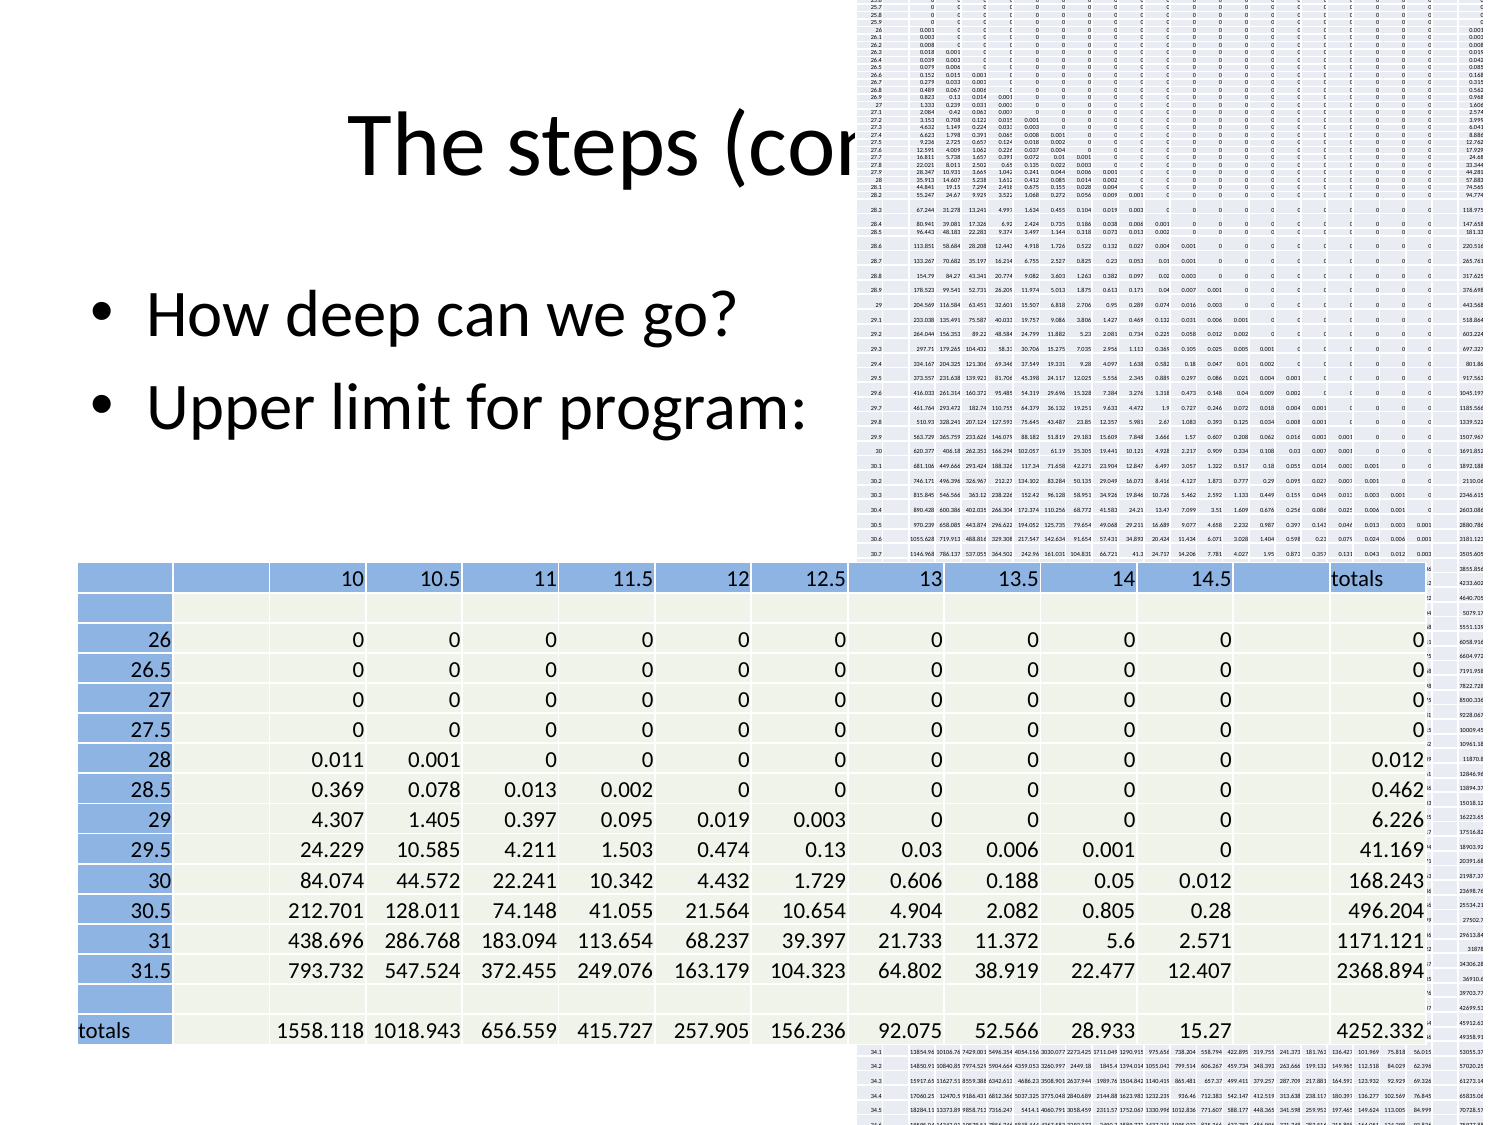

|  |  | 6 | 6.5 | 7 | 7.5 | 8 | 8.5 | 9 | 9.5 | 10 | 10.5 | 11 | 11.5 | 12 | 12.5 | 13 | 13.5 | 14 | 14.5 | 15 | 15.5 |  |  |
| --- | --- | --- | --- | --- | --- | --- | --- | --- | --- | --- | --- | --- | --- | --- | --- | --- | --- | --- | --- | --- | --- | --- | --- |
|  |  |  |  |  |  |  |  |  |  |  |  |  |  |  |  |  |  |  |  |  |  |  |  |
| 25 |  | 0 | 0 | 0 | 0 | 0 | 0 | 0 | 0 | 0 | 0 | 0 | 0 | 0 | 0 | 0 | 0 | 0 | 0 | 0 | 0 |  | 0 |
| 25.1 |  | 0 | 0 | 0 | 0 | 0 | 0 | 0 | 0 | 0 | 0 | 0 | 0 | 0 | 0 | 0 | 0 | 0 | 0 | 0 | 0 |  | 0 |
| 25.2 |  | 0 | 0 | 0 | 0 | 0 | 0 | 0 | 0 | 0 | 0 | 0 | 0 | 0 | 0 | 0 | 0 | 0 | 0 | 0 | 0 |  | 0 |
| 25.3 |  | 0 | 0 | 0 | 0 | 0 | 0 | 0 | 0 | 0 | 0 | 0 | 0 | 0 | 0 | 0 | 0 | 0 | 0 | 0 | 0 |  | 0 |
| 25.4 |  | 0 | 0 | 0 | 0 | 0 | 0 | 0 | 0 | 0 | 0 | 0 | 0 | 0 | 0 | 0 | 0 | 0 | 0 | 0 | 0 |  | 0 |
| 25.5 |  | 0 | 0 | 0 | 0 | 0 | 0 | 0 | 0 | 0 | 0 | 0 | 0 | 0 | 0 | 0 | 0 | 0 | 0 | 0 | 0 |  | 0 |
| 25.6 |  | 0 | 0 | 0 | 0 | 0 | 0 | 0 | 0 | 0 | 0 | 0 | 0 | 0 | 0 | 0 | 0 | 0 | 0 | 0 | 0 |  | 0 |
| 25.7 |  | 0 | 0 | 0 | 0 | 0 | 0 | 0 | 0 | 0 | 0 | 0 | 0 | 0 | 0 | 0 | 0 | 0 | 0 | 0 | 0 |  | 0 |
| 25.8 |  | 0 | 0 | 0 | 0 | 0 | 0 | 0 | 0 | 0 | 0 | 0 | 0 | 0 | 0 | 0 | 0 | 0 | 0 | 0 | 0 |  | 0 |
| 25.9 |  | 0 | 0 | 0 | 0 | 0 | 0 | 0 | 0 | 0 | 0 | 0 | 0 | 0 | 0 | 0 | 0 | 0 | 0 | 0 | 0 |  | 0 |
| 26 |  | 0.001 | 0 | 0 | 0 | 0 | 0 | 0 | 0 | 0 | 0 | 0 | 0 | 0 | 0 | 0 | 0 | 0 | 0 | 0 | 0 |  | 0.001 |
| 26.1 |  | 0.003 | 0 | 0 | 0 | 0 | 0 | 0 | 0 | 0 | 0 | 0 | 0 | 0 | 0 | 0 | 0 | 0 | 0 | 0 | 0 |  | 0.003 |
| 26.2 |  | 0.008 | 0 | 0 | 0 | 0 | 0 | 0 | 0 | 0 | 0 | 0 | 0 | 0 | 0 | 0 | 0 | 0 | 0 | 0 | 0 |  | 0.008 |
| 26.3 |  | 0.018 | 0.001 | 0 | 0 | 0 | 0 | 0 | 0 | 0 | 0 | 0 | 0 | 0 | 0 | 0 | 0 | 0 | 0 | 0 | 0 |  | 0.019 |
| 26.4 |  | 0.039 | 0.003 | 0 | 0 | 0 | 0 | 0 | 0 | 0 | 0 | 0 | 0 | 0 | 0 | 0 | 0 | 0 | 0 | 0 | 0 |  | 0.042 |
| 26.5 |  | 0.079 | 0.006 | 0 | 0 | 0 | 0 | 0 | 0 | 0 | 0 | 0 | 0 | 0 | 0 | 0 | 0 | 0 | 0 | 0 | 0 |  | 0.085 |
| 26.6 |  | 0.152 | 0.015 | 0.001 | 0 | 0 | 0 | 0 | 0 | 0 | 0 | 0 | 0 | 0 | 0 | 0 | 0 | 0 | 0 | 0 | 0 |  | 0.168 |
| 26.7 |  | 0.279 | 0.033 | 0.003 | 0 | 0 | 0 | 0 | 0 | 0 | 0 | 0 | 0 | 0 | 0 | 0 | 0 | 0 | 0 | 0 | 0 |  | 0.315 |
| 26.8 |  | 0.489 | 0.067 | 0.006 | 0 | 0 | 0 | 0 | 0 | 0 | 0 | 0 | 0 | 0 | 0 | 0 | 0 | 0 | 0 | 0 | 0 |  | 0.562 |
| 26.9 |  | 0.823 | 0.13 | 0.014 | 0.001 | 0 | 0 | 0 | 0 | 0 | 0 | 0 | 0 | 0 | 0 | 0 | 0 | 0 | 0 | 0 | 0 |  | 0.968 |
| 27 |  | 1.333 | 0.239 | 0.031 | 0.003 | 0 | 0 | 0 | 0 | 0 | 0 | 0 | 0 | 0 | 0 | 0 | 0 | 0 | 0 | 0 | 0 |  | 1.606 |
| 27.1 |  | 2.084 | 0.42 | 0.063 | 0.007 | 0 | 0 | 0 | 0 | 0 | 0 | 0 | 0 | 0 | 0 | 0 | 0 | 0 | 0 | 0 | 0 |  | 2.574 |
| 27.2 |  | 3.153 | 0.708 | 0.122 | 0.015 | 0.001 | 0 | 0 | 0 | 0 | 0 | 0 | 0 | 0 | 0 | 0 | 0 | 0 | 0 | 0 | 0 |  | 3.999 |
| 27.3 |  | 4.632 | 1.149 | 0.224 | 0.033 | 0.003 | 0 | 0 | 0 | 0 | 0 | 0 | 0 | 0 | 0 | 0 | 0 | 0 | 0 | 0 | 0 |  | 6.041 |
| 27.4 |  | 6.623 | 1.798 | 0.391 | 0.065 | 0.008 | 0.001 | 0 | 0 | 0 | 0 | 0 | 0 | 0 | 0 | 0 | 0 | 0 | 0 | 0 | 0 |  | 8.886 |
| 27.5 |  | 9.236 | 2.725 | 0.657 | 0.124 | 0.018 | 0.002 | 0 | 0 | 0 | 0 | 0 | 0 | 0 | 0 | 0 | 0 | 0 | 0 | 0 | 0 |  | 12.762 |
| 27.6 |  | 12.591 | 4.009 | 1.062 | 0.226 | 0.037 | 0.004 | 0 | 0 | 0 | 0 | 0 | 0 | 0 | 0 | 0 | 0 | 0 | 0 | 0 | 0 |  | 17.929 |
| 27.7 |  | 16.811 | 5.738 | 1.657 | 0.391 | 0.072 | 0.01 | 0.001 | 0 | 0 | 0 | 0 | 0 | 0 | 0 | 0 | 0 | 0 | 0 | 0 | 0 |  | 24.68 |
| 27.8 |  | 22.021 | 8.011 | 2.502 | 0.65 | 0.135 | 0.022 | 0.003 | 0 | 0 | 0 | 0 | 0 | 0 | 0 | 0 | 0 | 0 | 0 | 0 | 0 |  | 33.344 |
| 27.9 |  | 28.347 | 10.931 | 3.669 | 1.042 | 0.241 | 0.044 | 0.006 | 0.001 | 0 | 0 | 0 | 0 | 0 | 0 | 0 | 0 | 0 | 0 | 0 | 0 |  | 44.281 |
| 28 |  | 35.913 | 14.607 | 5.238 | 1.612 | 0.412 | 0.085 | 0.014 | 0.002 | 0 | 0 | 0 | 0 | 0 | 0 | 0 | 0 | 0 | 0 | 0 | 0 |  | 57.883 |
| 28.1 |  | 44.841 | 19.15 | 7.294 | 2.418 | 0.675 | 0.155 | 0.028 | 0.004 | 0 | 0 | 0 | 0 | 0 | 0 | 0 | 0 | 0 | 0 | 0 | 0 |  | 74.565 |
| 28.2 |  | 55.247 | 24.67 | 9.929 | 3.522 | 1.068 | 0.272 | 0.056 | 0.009 | 0.001 | 0 | 0 | 0 | 0 | 0 | 0 | 0 | 0 | 0 | 0 | 0 |  | 94.774 |
| 28.3 |  | 67.244 | 31.278 | 13.241 | 4.997 | 1.634 | 0.455 | 0.104 | 0.019 | 0.003 | 0 | 0 | 0 | 0 | 0 | 0 | 0 | 0 | 0 | 0 | 0 |  | 118.975 |
| 28.4 |  | 80.941 | 39.081 | 17.326 | 6.92 | 2.424 | 0.735 | 0.186 | 0.038 | 0.006 | 0.001 | 0 | 0 | 0 | 0 | 0 | 0 | 0 | 0 | 0 | 0 |  | 147.658 |
| 28.5 |  | 96.443 | 48.183 | 22.283 | 9.374 | 3.497 | 1.144 | 0.318 | 0.073 | 0.013 | 0.002 | 0 | 0 | 0 | 0 | 0 | 0 | 0 | 0 | 0 | 0 |  | 181.33 |
| 28.6 |  | 113.851 | 58.684 | 28.208 | 12.443 | 4.918 | 1.726 | 0.522 | 0.132 | 0.027 | 0.004 | 0.001 | 0 | 0 | 0 | 0 | 0 | 0 | 0 | 0 | 0 |  | 220.516 |
| 28.7 |  | 133.267 | 70.682 | 35.197 | 16.214 | 6.755 | 2.527 | 0.825 | 0.23 | 0.053 | 0.01 | 0.001 | 0 | 0 | 0 | 0 | 0 | 0 | 0 | 0 | 0 |  | 265.761 |
| 28.8 |  | 154.79 | 84.27 | 43.341 | 20.774 | 9.082 | 3.603 | 1.263 | 0.382 | 0.097 | 0.02 | 0.003 | 0 | 0 | 0 | 0 | 0 | 0 | 0 | 0 | 0 |  | 317.625 |
| 28.9 |  | 178.523 | 99.541 | 52.731 | 26.209 | 11.974 | 5.013 | 1.875 | 0.613 | 0.171 | 0.04 | 0.007 | 0.001 | 0 | 0 | 0 | 0 | 0 | 0 | 0 | 0 |  | 376.698 |
| 29 |  | 204.569 | 116.584 | 63.451 | 32.601 | 15.507 | 6.818 | 2.706 | 0.95 | 0.289 | 0.074 | 0.016 | 0.003 | 0 | 0 | 0 | 0 | 0 | 0 | 0 | 0 |  | 443.568 |
| 29.1 |  | 233.038 | 135.491 | 75.587 | 40.033 | 19.757 | 9.086 | 3.806 | 1.427 | 0.469 | 0.132 | 0.031 | 0.006 | 0.001 | 0 | 0 | 0 | 0 | 0 | 0 | 0 |  | 518.864 |
| 29.2 |  | 264.044 | 156.353 | 89.22 | 48.584 | 24.799 | 11.882 | 5.23 | 2.081 | 0.734 | 0.225 | 0.058 | 0.012 | 0.002 | 0 | 0 | 0 | 0 | 0 | 0 | 0 |  | 603.224 |
| 29.3 |  | 297.71 | 179.265 | 104.432 | 58.33 | 30.706 | 15.275 | 7.035 | 2.956 | 1.113 | 0.369 | 0.105 | 0.025 | 0.005 | 0.001 | 0 | 0 | 0 | 0 | 0 | 0 |  | 697.327 |
| 29.4 |  | 334.167 | 204.325 | 121.306 | 69.346 | 37.549 | 19.331 | 9.28 | 4.097 | 1.638 | 0.582 | 0.18 | 0.047 | 0.01 | 0.002 | 0 | 0 | 0 | 0 | 0 | 0 |  | 801.86 |
| 29.5 |  | 373.557 | 231.638 | 139.923 | 81.706 | 45.398 | 24.117 | 12.025 | 5.556 | 2.345 | 0.889 | 0.297 | 0.086 | 0.021 | 0.004 | 0.001 | 0 | 0 | 0 | 0 | 0 |  | 917.563 |
| 29.6 |  | 416.033 | 261.314 | 160.372 | 95.485 | 54.319 | 29.696 | 15.328 | 7.384 | 3.276 | 1.318 | 0.473 | 0.148 | 0.04 | 0.009 | 0.002 | 0 | 0 | 0 | 0 | 0 |  | 1045.197 |
| 29.7 |  | 461.764 | 293.472 | 182.74 | 110.755 | 64.379 | 36.132 | 19.251 | 9.633 | 4.472 | 1.9 | 0.727 | 0.246 | 0.072 | 0.018 | 0.004 | 0.001 | 0 | 0 | 0 | 0 |  | 1185.566 |
| 29.8 |  | 510.93 | 328.241 | 207.124 | 127.593 | 75.645 | 43.487 | 23.85 | 12.357 | 5.981 | 2.67 | 1.083 | 0.393 | 0.125 | 0.034 | 0.008 | 0.001 | 0 | 0 | 0 | 0 |  | 1339.522 |
| 29.9 |  | 563.729 | 365.759 | 233.626 | 146.079 | 88.182 | 51.819 | 29.183 | 15.609 | 7.848 | 3.666 | 1.57 | 0.607 | 0.208 | 0.062 | 0.016 | 0.003 | 0.001 | 0 | 0 | 0 |  | 1507.967 |
| 30 |  | 620.377 | 406.18 | 262.353 | 166.294 | 102.057 | 61.19 | 35.305 | 19.441 | 10.121 | 4.928 | 2.217 | 0.909 | 0.334 | 0.108 | 0.03 | 0.007 | 0.001 | 0 | 0 | 0 |  | 1691.852 |
| 30.1 |  | 681.106 | 449.666 | 293.424 | 188.326 | 117.34 | 71.658 | 42.271 | 23.904 | 12.847 | 6.497 | 3.057 | 1.322 | 0.517 | 0.18 | 0.055 | 0.014 | 0.003 | 0.001 | 0 | 0 |  | 1892.188 |
| 30.2 |  | 746.171 | 496.396 | 326.967 | 212.27 | 134.102 | 83.284 | 50.135 | 29.049 | 16.073 | 8.416 | 4.127 | 1.873 | 0.777 | 0.29 | 0.095 | 0.027 | 0.007 | 0.001 | 0 | 0 |  | 2110.06 |
| 30.3 |  | 815.845 | 546.566 | 363.12 | 238.226 | 152.42 | 96.128 | 58.951 | 34.926 | 19.846 | 10.726 | 5.462 | 2.592 | 1.133 | 0.449 | 0.159 | 0.049 | 0.013 | 0.003 | 0.001 | 0 |  | 2346.615 |
| 30.4 |  | 890.428 | 600.386 | 402.035 | 266.304 | 172.374 | 110.256 | 68.772 | 41.583 | 24.21 | 13.47 | 7.099 | 3.51 | 1.609 | 0.676 | 0.256 | 0.086 | 0.025 | 0.006 | 0.001 | 0 |  | 2603.086 |
| 30.5 |  | 970.239 | 658.085 | 443.874 | 296.622 | 194.052 | 125.735 | 79.654 | 49.068 | 29.211 | 16.689 | 9.077 | 4.658 | 2.232 | 0.987 | 0.397 | 0.143 | 0.046 | 0.013 | 0.003 | 0.001 |  | 2880.786 |
| 30.6 |  | 1055.628 | 719.913 | 488.816 | 329.308 | 217.547 | 142.634 | 91.654 | 57.431 | 34.893 | 20.424 | 11.434 | 6.071 | 3.028 | 1.404 | 0.598 | 0.23 | 0.079 | 0.024 | 0.006 | 0.001 |  | 3181.123 |
| 30.7 |  | 1146.968 | 786.137 | 537.055 | 364.502 | 242.96 | 161.031 | 104.831 | 66.721 | 41.3 | 24.717 | 14.206 | 7.781 | 4.027 | 1.95 | 0.873 | 0.357 | 0.131 | 0.043 | 0.012 | 0.003 |  | 3505.605 |
| 30.8 |  | 1244.665 | 857.05 | 588.801 | 402.357 | 270.401 | 181.007 | 119.25 | 76.989 | 48.475 | 29.606 | 17.43 | 9.824 | 5.258 | 2.649 | 1.243 | 0.537 | 0.211 | 0.074 | 0.023 | 0.006 |  | 3855.856 |
| 30.9 |  | 1349.155 | 932.965 | 644.28 | 443.036 | 299.99 | 202.65 | 134.975 | 88.289 | 56.464 | 35.131 | 21.144 | 12.232 | 6.752 | 3.527 | 1.727 | 0.784 | 0.326 | 0.122 | 0.041 | 0.012 |  | 4233.602 |
| 31 |  | 1460.905 | 1014.222 | 703.739 | 486.72 | 331.856 | 226.056 | 152.08 | 100.676 | 65.313 | 41.332 | 25.383 | 15.038 | 8.538 | 4.61 | 2.346 | 1.115 | 0.489 | 0.195 | 0.07 | 0.022 |  | 4640.705 |
| 31.1 |  | 1580.421 | 1101.187 | 767.446 | 533.602 | 366.14 | 251.329 | 170.642 | 114.21 | 75.068 | 48.25 | 30.183 | 18.276 | 10.647 | 5.925 | 3.125 | 1.548 | 0.713 | 0.302 | 0.116 | 0.04 |  | 5079.17 |
| 31.2 |  | 1708.245 | 1194.255 | 835.687 | 583.894 | 402.996 | 278.581 | 190.745 | 128.955 | 85.781 | 55.927 | 35.58 | 21.979 | 13.108 | 7.5 | 4.087 | 2.103 | 1.013 | 0.451 | 0.184 | 0.068 |  | 5551.139 |
| 31.3 |  | 1844.96 | 1293.85 | 908.774 | 637.823 | 442.589 | 307.936 | 212.48 | 144.98 | 97.505 | 64.404 | 41.611 | 26.178 | 15.953 | 9.362 | 5.255 | 2.801 | 1.405 | 0.656 | 0.283 | 0.111 |  | 6058.916 |
| 31.4 |  | 1991.191 | 1400.43 | 987.043 | 695.637 | 485.101 | 339.525 | 235.946 | 162.359 | 110.297 | 73.728 | 48.313 | 30.906 | 19.209 | 11.537 | 6.655 | 3.661 | 1.906 | 0.931 | 0.422 | 0.175 |  | 6604.972 |
| 31.5 |  | 2147.61 | 1514.487 | 1070.853 | 757.601 | 530.725 | 373.494 | 261.25 | 181.172 | 124.218 | 83.947 | 55.726 | 36.197 | 22.906 | 14.052 | 8.31 | 4.707 | 2.536 | 1.288 | 0.611 | 0.268 |  | 7191.958 |
| 31.6 |  | 2314.939 | 1636.548 | 1160.596 | 824.003 | 579.674 | 410 | 288.509 | 201.506 | 139.334 | 95.11 | 63.89 | 42.085 | 27.075 | 16.935 | 10.245 | 5.96 | 3.312 | 1.745 | 0.864 | 0.398 |  | 7822.728 |
| 31.7 |  | 2493.95 | 1767.182 | 1256.69 | 895.155 | 632.176 | 449.212 | 317.849 | 223.457 | 155.716 | 107.274 | 72.848 | 48.604 | 31.744 | 20.211 | 12.485 | 7.442 | 4.255 | 2.318 | 1.193 | 0.575 |  | 8500.336 |
| 31.8 |  | 2685.474 | 1906.998 | 1359.586 | 971.39 | 688.478 | 491.315 | 349.409 | 247.127 | 173.442 | 120.498 | 82.646 | 55.793 | 36.946 | 23.908 | 15.052 | 9.175 | 5.385 | 3.023 | 1.612 | 0.81 |  | 9228.067 |
| 31.9 |  | 2890.401 | 2056.651 | 1469.769 | 1053.07 | 748.847 | 536.509 | 383.337 | 272.628 | 192.596 | 134.844 | 93.334 | 63.689 | 42.712 | 28.053 | 17.973 | 11.181 | 6.72 | 3.88 | 2.137 | 1.115 |  | 10009.45 |
| 32 |  | 3141.939 | 2239.86 | 1604.261 | 1152.451 | 822.049 | 591.115 | 424.186 | 303.228 | 215.513 | 151.97 | 106.077 | 73.105 | 49.601 | 33.026 | 21.5 | 13.629 | 8.373 | 4.959 | 2.814 | 1.52 |  | 10961.18 |
| 32.1 |  | 3379.03 | 2413.123 | 1731.927 | 1247.185 | 892.157 | 643.692 | 463.755 | 333.072 | 238.038 | 168.952 | 118.84 | 82.644 | 56.672 | 38.206 | 25.238 | 16.274 | 10.2 | 6.183 | 3.605 | 2.009 |  | 11870.8 |
| 32.2 |  | 3632.766 | 2598.615 | 1868.655 | 1348.687 | 967.315 | 700.098 | 506.249 | 365.167 | 262.308 | 187.298 | 132.676 | 93.035 | 64.421 | 43.929 | 29.409 | 19.262 | 12.294 | 7.613 | 4.55 | 2.61 |  | 12846.96 |
| 32.3 |  | 3904.336 | 2797.213 | 2015.098 | 1457.447 | 1047.888 | 760.608 | 551.874 | 399.67 | 288.441 | 207.097 | 147.655 | 104.329 | 72.888 | 50.225 | 34.038 | 22.615 | 14.677 | 9.267 | 5.665 | 3.336 |  | 13894.37 |
| 32.4 |  | 4195.012 | 3009.858 | 2171.957 | 1573.989 | 1134.266 | 825.517 | 600.855 | 436.748 | 316.567 | 228.448 | 163.851 | 116.583 | 82.119 | 57.131 | 39.154 | 26.357 | 17.369 | 11.163 | 6.968 | 4.203 |  | 15018.12 |
| 32.5 |  | 4506.157 | 3237.559 | 2339.983 | 1698.877 | 1226.872 | 895.143 | 653.432 | 476.587 | 346.824 | 251.455 | 181.344 | 129.861 | 92.161 | 64.683 | 44.788 | 30.513 | 20.391 | 13.321 | 8.474 | 5.225 |  | 16223.65 |
| 32.6 |  | 4839.233 | 3481.399 | 2519.983 | 1832.716 | 1326.158 | 969.829 | 709.866 | 519.383 | 379.364 | 276.236 | 200.222 | 144.228 | 103.066 | 72.922 | 50.97 | 35.108 | 23.764 | 15.758 | 10.199 | 6.417 |  | 17516.82 |
| 32.7 |  | 5195.805 | 3742.536 | 2712.824 | 1976.159 | 1432.611 | 1049.944 | 770.438 | 565.351 | 414.349 | 302.913 | 220.58 | 159.757 | 114.89 | 81.891 | 57.736 | 40.171 | 27.512 | 18.494 | 12.161 | 7.794 |  | 18903.92 |
| 32.8 |  | 5577.551 | 4022.216 | 2919.436 | 2129.902 | 1546.755 | 1135.887 | 835.45 | 614.721 | 451.956 | 331.622 | 242.523 | 176.529 | 127.693 | 91.638 | 65.121 | 45.73 | 31.658 | 21.548 | 14.377 | 9.371 |  | 20391.68 |
| 32.9 |  | 5986.268 | 4321.772 | 3140.815 | 2294.697 | 1669.153 | 1228.084 | 905.229 | 667.743 | 492.376 | 362.509 | 266.162 | 194.629 | 141.543 | 102.214 | 73.167 | 51.816 | 36.226 | 24.941 | 16.864 | 11.163 |  | 21987.37 |
| 33 |  | 6423.882 | 4642.634 | 3378.031 | 2471.35 | 1800.409 | 1326.996 | 980.125 | 724.686 | 535.815 | 395.733 | 291.618 | 214.151 | 156.511 | 113.674 | 81.916 | 58.465 | 41.245 | 28.696 | 19.641 | 13.186 |  | 23698.76 |
| 33.1 |  | 6892.455 | 4986.334 | 3632.232 | 2660.724 | 1941.173 | 1433.117 | 1060.516 | 785.839 | 582.496 | 431.465 | 319.024 | 235.197 | 172.676 | 126.078 | 91.414 | 65.711 | 46.743 | 32.836 | 22.726 | 15.456 |  | 25534.21 |
| 33.2 |  | 7394.199 | 5354.516 | 3904.648 | 2863.749 | 2092.143 | 1546.978 | 1146.81 | 851.515 | 632.658 | 469.889 | 348.523 | 257.876 | 190.122 | 139.494 | 101.714 | 73.595 | 52.751 | 37.385 | 26.14 | 17.99 |  | 27502.7 |
| 33.3 |  | 7931.48 | 5748.94 | 4196.6 | 3081.421 | 2254.069 | 1669.153 | 1239.443 | 922.049 | 686.56 | 511.206 | 380.268 | 282.307 | 208.942 | 153.991 | 112.87 | 82.161 | 59.303 | 42.369 | 29.905 | 20.806 |  | 29613.84 |
| 33.4 |  | 8506.837 | 6171.496 | 4509.504 | 3314.808 | 2427.755 | 1800.254 | 1338.887 | 997.804 | 744.482 | 555.631 | 414.426 | 308.62 | 229.235 | 169.648 | 124.942 | 91.454 | 66.435 | 47.819 | 34.043 | 23.922 |  | 31878 |
| 33.5 |  | 9122.986 | 6624.206 | 4844.879 | 3565.059 | 2614.067 | 1940.942 | 1445.648 | 1079.169 | 806.724 | 603.396 | 451.177 | 336.955 | 251.111 | 186.548 | 137.996 | 101.525 | 74.188 | 53.765 | 38.579 | 27.357 |  | 34306.28 |
| 33.6 |  | 9782.84 | 7109.24 | 5204.354 | 3833.406 | 2813.933 | 2091.928 | 1560.271 | 1166.564 | 873.611 | 654.753 | 490.717 | 367.463 | 274.687 | 204.783 | 152.103 | 112.431 | 82.604 | 60.24 | 43.539 | 31.135 |  | 36910.6 |
| 33.7 |  | 10489.52 | 7628.923 | 5589.676 | 4121.169 | 3028.35 | 2253.973 | 1683.342 | 1260.44 | 945.491 | 709.972 | 533.255 | 400.306 | 300.089 | 224.453 | 167.34 | 124.23 | 91.73 | 67.282 | 48.954 | 35.276 |  | 39703.77 |
| 33.8 |  | 11246.36 | 8185.748 | 6002.718 | 4429.767 | 3258.389 | 2427.897 | 1815.49 | 1361.284 | 1022.741 | 769.345 | 579.019 | 435.663 | 327.457 | 245.663 | 183.791 | 136.989 | 101.617 | 74.931 | 54.853 | 39.807 |  | 42699.53 |
| 33.9 |  | 12056.95 | 8782.385 | 6445.49 | 4760.722 | 3505.198 | 2614.581 | 1957.392 | 1469.618 | 1105.765 | 833.186 | 628.252 | 473.723 | 356.937 | 268.532 | 201.547 | 150.779 | 112.322 | 83.229 | 61.272 | 44.754 |  | 45912.63 |
| 34 |  | 12925.11 | 9421.699 | 6920.148 | 5115.667 | 3770.012 | 2814.968 | 2109.776 | 1586.005 | 1195 | 901.835 | 681.219 | 514.692 | 388.692 | 293.184 | 220.705 | 165.675 | 123.903 | 92.225 | 68.246 | 50.146 |  | 49358.91 |
| 34.1 |  | 13854.96 | 10106.76 | 7429.001 | 5496.354 | 4054.156 | 3030.077 | 2273.425 | 1711.049 | 1290.915 | 975.656 | 738.204 | 558.794 | 422.895 | 319.755 | 241.373 | 181.763 | 136.427 | 101.969 | 75.818 | 56.015 |  | 53055.37 |
| 34.2 |  | 14850.91 | 10840.85 | 7974.529 | 5904.664 | 4359.053 | 3260.997 | 2449.18 | 1845.4 | 1394.014 | 1055.043 | 799.514 | 606.267 | 459.734 | 348.393 | 263.666 | 199.132 | 149.965 | 112.518 | 84.029 | 62.396 |  | 57020.25 |
| 34.3 |  | 15917.65 | 11627.51 | 8559.388 | 6342.613 | 4686.23 | 3508.901 | 2637.944 | 1989.76 | 1504.842 | 1140.419 | 865.481 | 657.37 | 499.411 | 379.257 | 287.709 | 217.881 | 164.593 | 123.932 | 92.929 | 69.326 |  | 61273.14 |
| 34.4 |  | 17060.25 | 12470.5 | 9186.431 | 6812.366 | 5037.325 | 3775.048 | 2840.689 | 2144.88 | 1623.983 | 1232.239 | 936.46 | 712.383 | 542.147 | 412.519 | 313.638 | 238.117 | 180.397 | 136.277 | 102.569 | 76.845 |  | 65835.06 |
| 34.5 |  | 18284.11 | 13373.89 | 9858.713 | 7316.247 | 5414.1 | 4060.791 | 3058.459 | 2311.57 | 1752.067 | 1330.996 | 1012.836 | 771.607 | 588.177 | 448.365 | 341.598 | 259.953 | 197.465 | 149.624 | 113.005 | 84.999 |  | 70728.57 |
| 34.6 |  | 19595.04 | 14342.01 | 10579.51 | 7856.746 | 5818.444 | 4367.583 | 3292.377 | 2490.7 | 1889.772 | 1437.219 | 1095.022 | 835.366 | 637.757 | 486.996 | 371.748 | 283.516 | 215.898 | 164.051 | 124.298 | 93.836 |  | 75977.88 |
| 34.7 |  | 20999.23 | 15379.51 | 11352.34 | 8436.538 | 6252.385 | 4696.984 | 3543.648 | 2683.206 | 2037.825 | 1551.475 | 1183.464 | 904.011 | 691.161 | 528.628 | 404.259 | 308.94 | 235.801 | 179.643 | 136.516 | 103.408 |  | 81608.98 |
| 34.8 |  | 22503.35 | 16491.39 | 12180.98 | 9058.493 | 6718.102 | 5050.671 | 3813.569 | 2890.094 | 2197.012 | 1674.379 | 1278.644 | 977.918 | 748.687 | 573.495 | 439.315 | 336.37 | 257.289 | 196.49 | 149.729 | 113.772 |  | 87649.75 |
| 34.9 |  | 24114.52 | 17682.99 | 13069.46 | 9725.688 | 7217.931 | 5430.443 | 4103.532 | 3112.447 | 2368.176 | 1806.589 | 1381.077 | 1057.495 | 810.655 | 621.851 | 477.117 | 365.966 | 280.488 | 214.691 | 164.018 | 124.99 |  | 94130.12 |
|  |  |  |  |  |  |  |  |  |  |  |  |  |  |  |  |  |  |  |  |  |  |  |  |
| totals | | | 349678.7 | 252973.4 | 184337.5 | 135143.4 | 98739.47 | 73065.17 | 54252.8 | 40393.77 | 30136.93 | 22516.75 | 16837.45 | 12593.96 | 9417.126 | 7035.615 | 5248.879 | 3908.06 | 2902.205 | 2148.295 | 1584.065 | 1162.675 |  | 1304076 |
# The steps (continued)
How deep can we go?
Upper limit for program:

|  |  | 10 | 10.5 | 11 | 11.5 | 12 | 12.5 | 13 | 13.5 | 14 | 14.5 |  | totals |
| --- | --- | --- | --- | --- | --- | --- | --- | --- | --- | --- | --- | --- | --- |
|  |  |  |  |  |  |  |  |  |  |  |  |  |  |
| 26 |  | 0 | 0 | 0 | 0 | 0 | 0 | 0 | 0 | 0 | 0 |  | 0 |
| 26.5 |  | 0 | 0 | 0 | 0 | 0 | 0 | 0 | 0 | 0 | 0 |  | 0 |
| 27 |  | 0 | 0 | 0 | 0 | 0 | 0 | 0 | 0 | 0 | 0 |  | 0 |
| 27.5 |  | 0 | 0 | 0 | 0 | 0 | 0 | 0 | 0 | 0 | 0 |  | 0 |
| 28 |  | 0.011 | 0.001 | 0 | 0 | 0 | 0 | 0 | 0 | 0 | 0 |  | 0.012 |
| 28.5 |  | 0.369 | 0.078 | 0.013 | 0.002 | 0 | 0 | 0 | 0 | 0 | 0 |  | 0.462 |
| 29 |  | 4.307 | 1.405 | 0.397 | 0.095 | 0.019 | 0.003 | 0 | 0 | 0 | 0 |  | 6.226 |
| 29.5 |  | 24.229 | 10.585 | 4.211 | 1.503 | 0.474 | 0.13 | 0.03 | 0.006 | 0.001 | 0 |  | 41.169 |
| 30 |  | 84.074 | 44.572 | 22.241 | 10.342 | 4.432 | 1.729 | 0.606 | 0.188 | 0.05 | 0.012 |  | 168.243 |
| 30.5 |  | 212.701 | 128.011 | 74.148 | 41.055 | 21.564 | 10.654 | 4.904 | 2.082 | 0.805 | 0.28 |  | 496.204 |
| 31 |  | 438.696 | 286.768 | 183.094 | 113.654 | 68.237 | 39.397 | 21.733 | 11.372 | 5.6 | 2.571 |  | 1171.121 |
| 31.5 |  | 793.732 | 547.524 | 372.455 | 249.076 | 163.179 | 104.323 | 64.802 | 38.919 | 22.477 | 12.407 |  | 2368.894 |
|  |  |  |  |  |  |  |  |  |  |  |  |  |  |
| totals |  | 1558.118 | 1018.943 | 656.559 | 415.727 | 257.905 | 156.236 | 92.075 | 52.566 | 28.933 | 15.27 |  | 4252.332 |